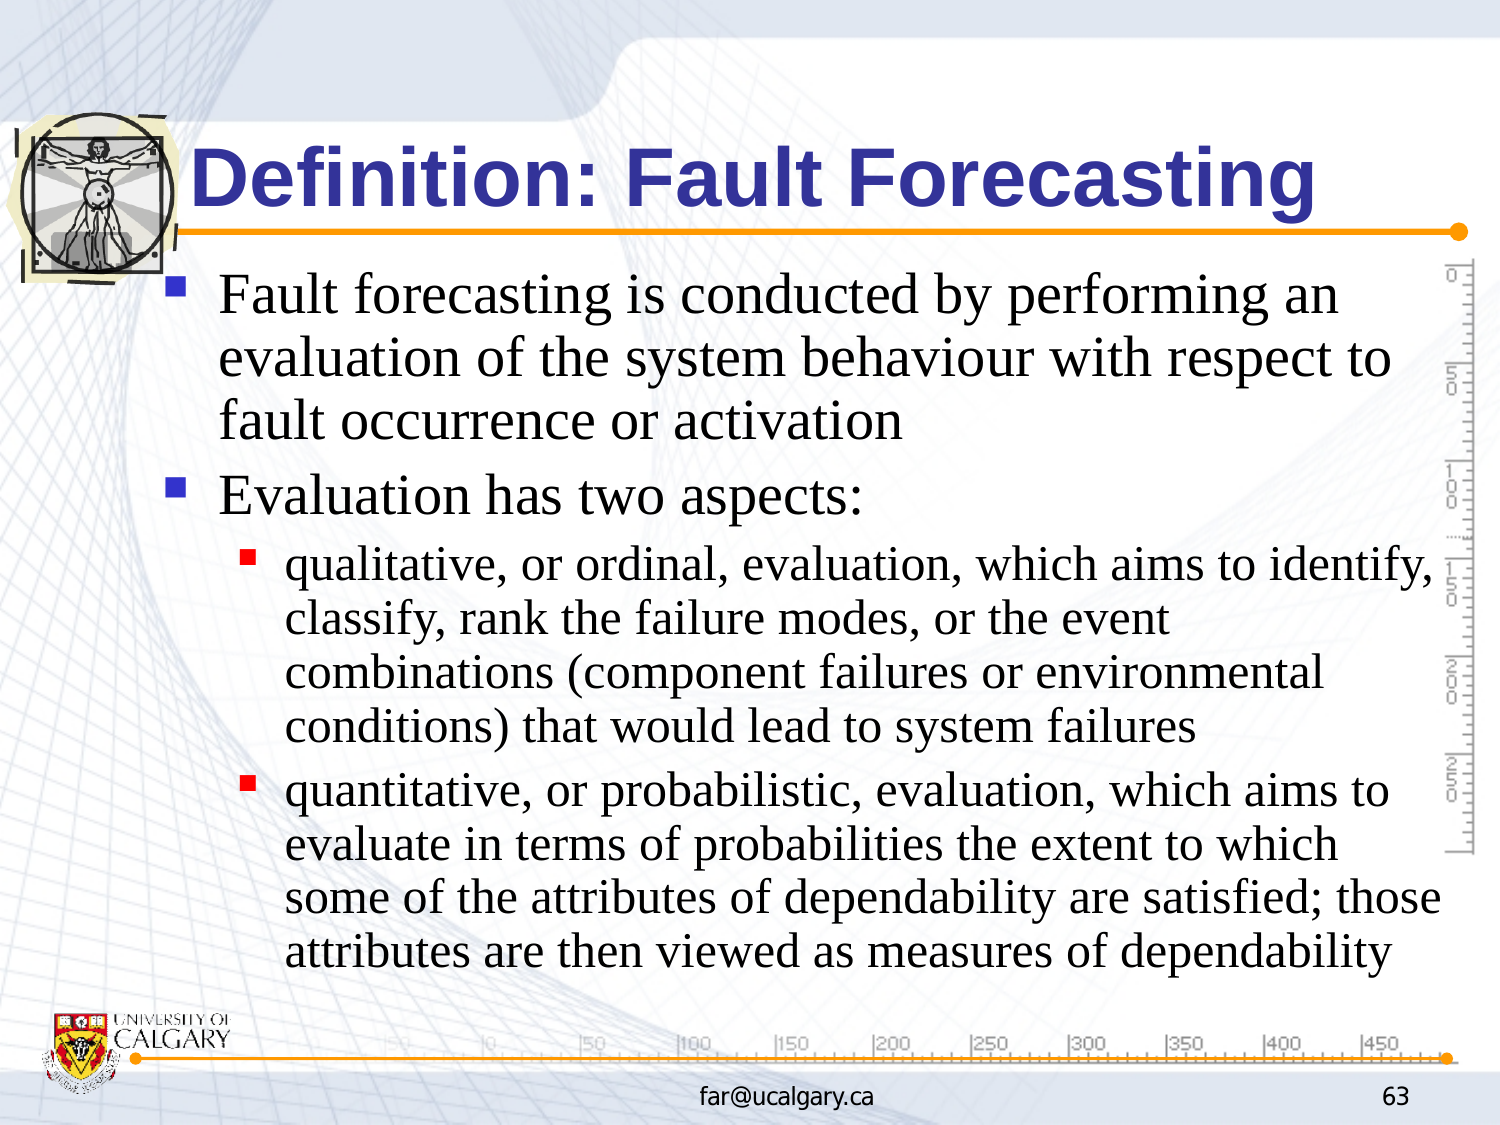

# Definition: Fault Forecasting
Fault forecasting is conducted by performing an evaluation of the system behaviour with respect to fault occurrence or activation
Evaluation has two aspects:
qualitative, or ordinal, evaluation, which aims to identify, classify, rank the failure modes, or the event combinations (component failures or environmental conditions) that would lead to system failures
quantitative, or probabilistic, evaluation, which aims to evaluate in terms of probabilities the extent to which some of the attributes of dependability are satisfied; those attributes are then viewed as measures of dependability
far@ucalgary.ca
63